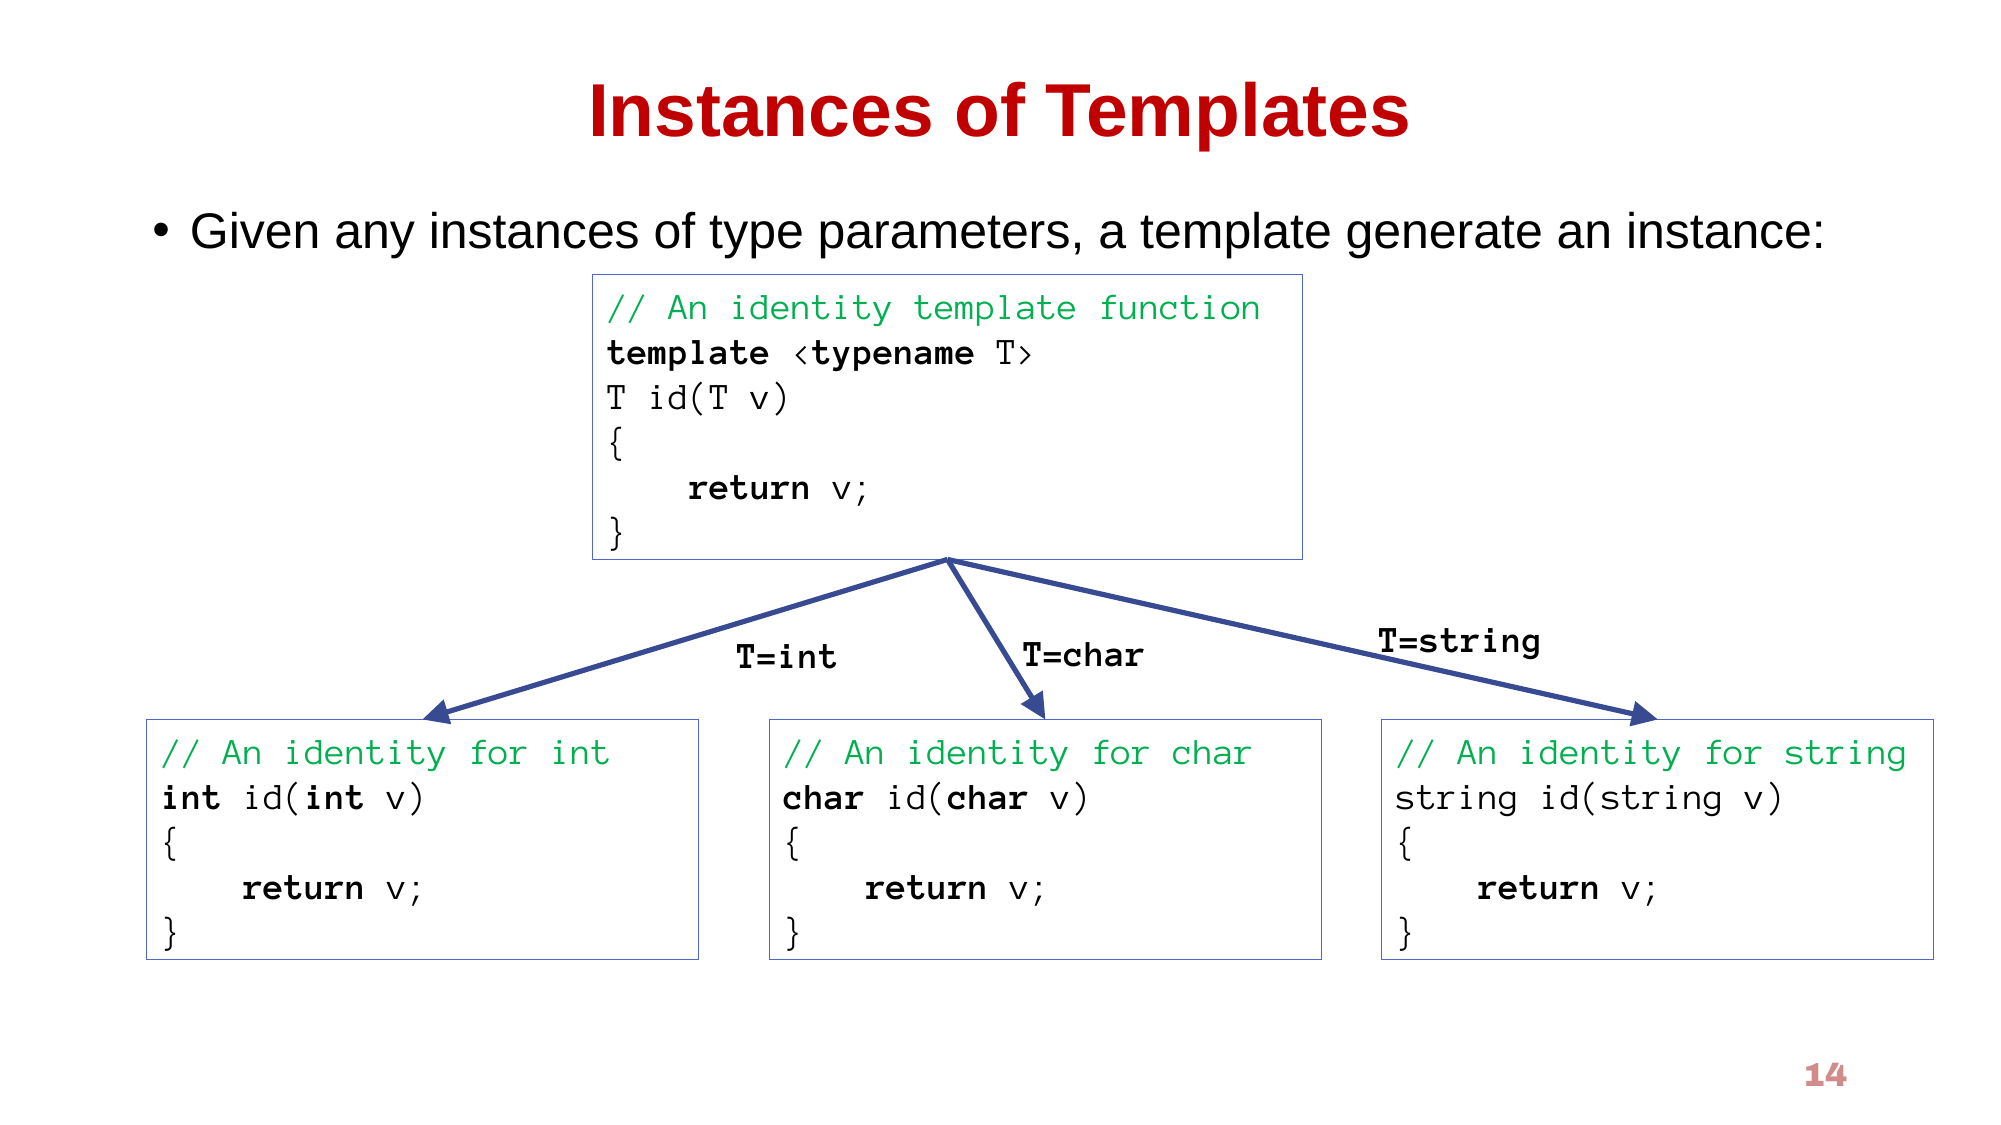

# Instances of Templates
Given any instances of type parameters, a template generate an instance:
// An identity template function
template <typename T>
T id(T v)
{
    return v;
}
T=string
T=char
T=int
// An identity for int
int id(int v)
{
    return v;
}
// An identity for char
char id(char v)
{
    return v;
}
// An identity for string
string id(string v)
{
    return v;
}
14